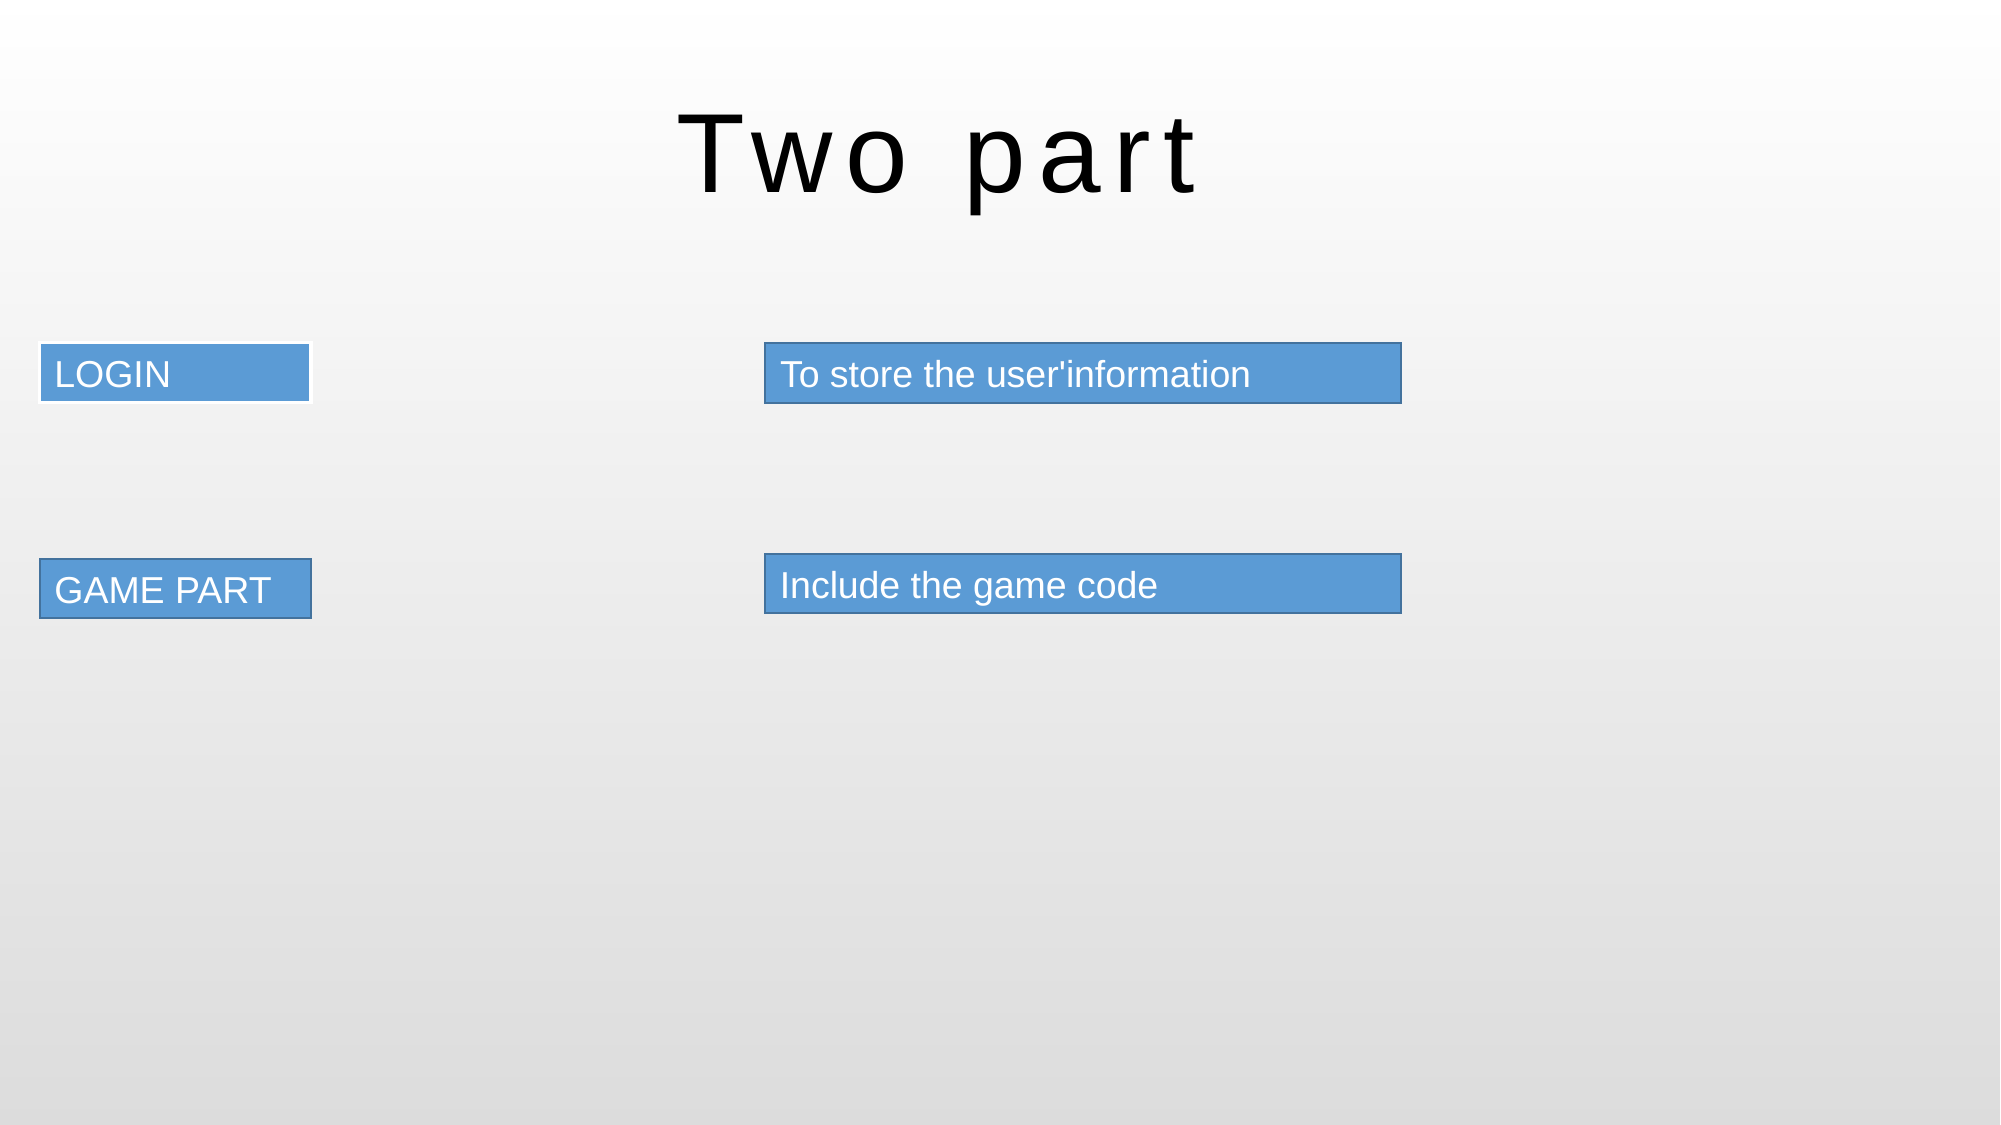

# Two part
LOGIN
To store the user'information
Include the game code
GAME PART